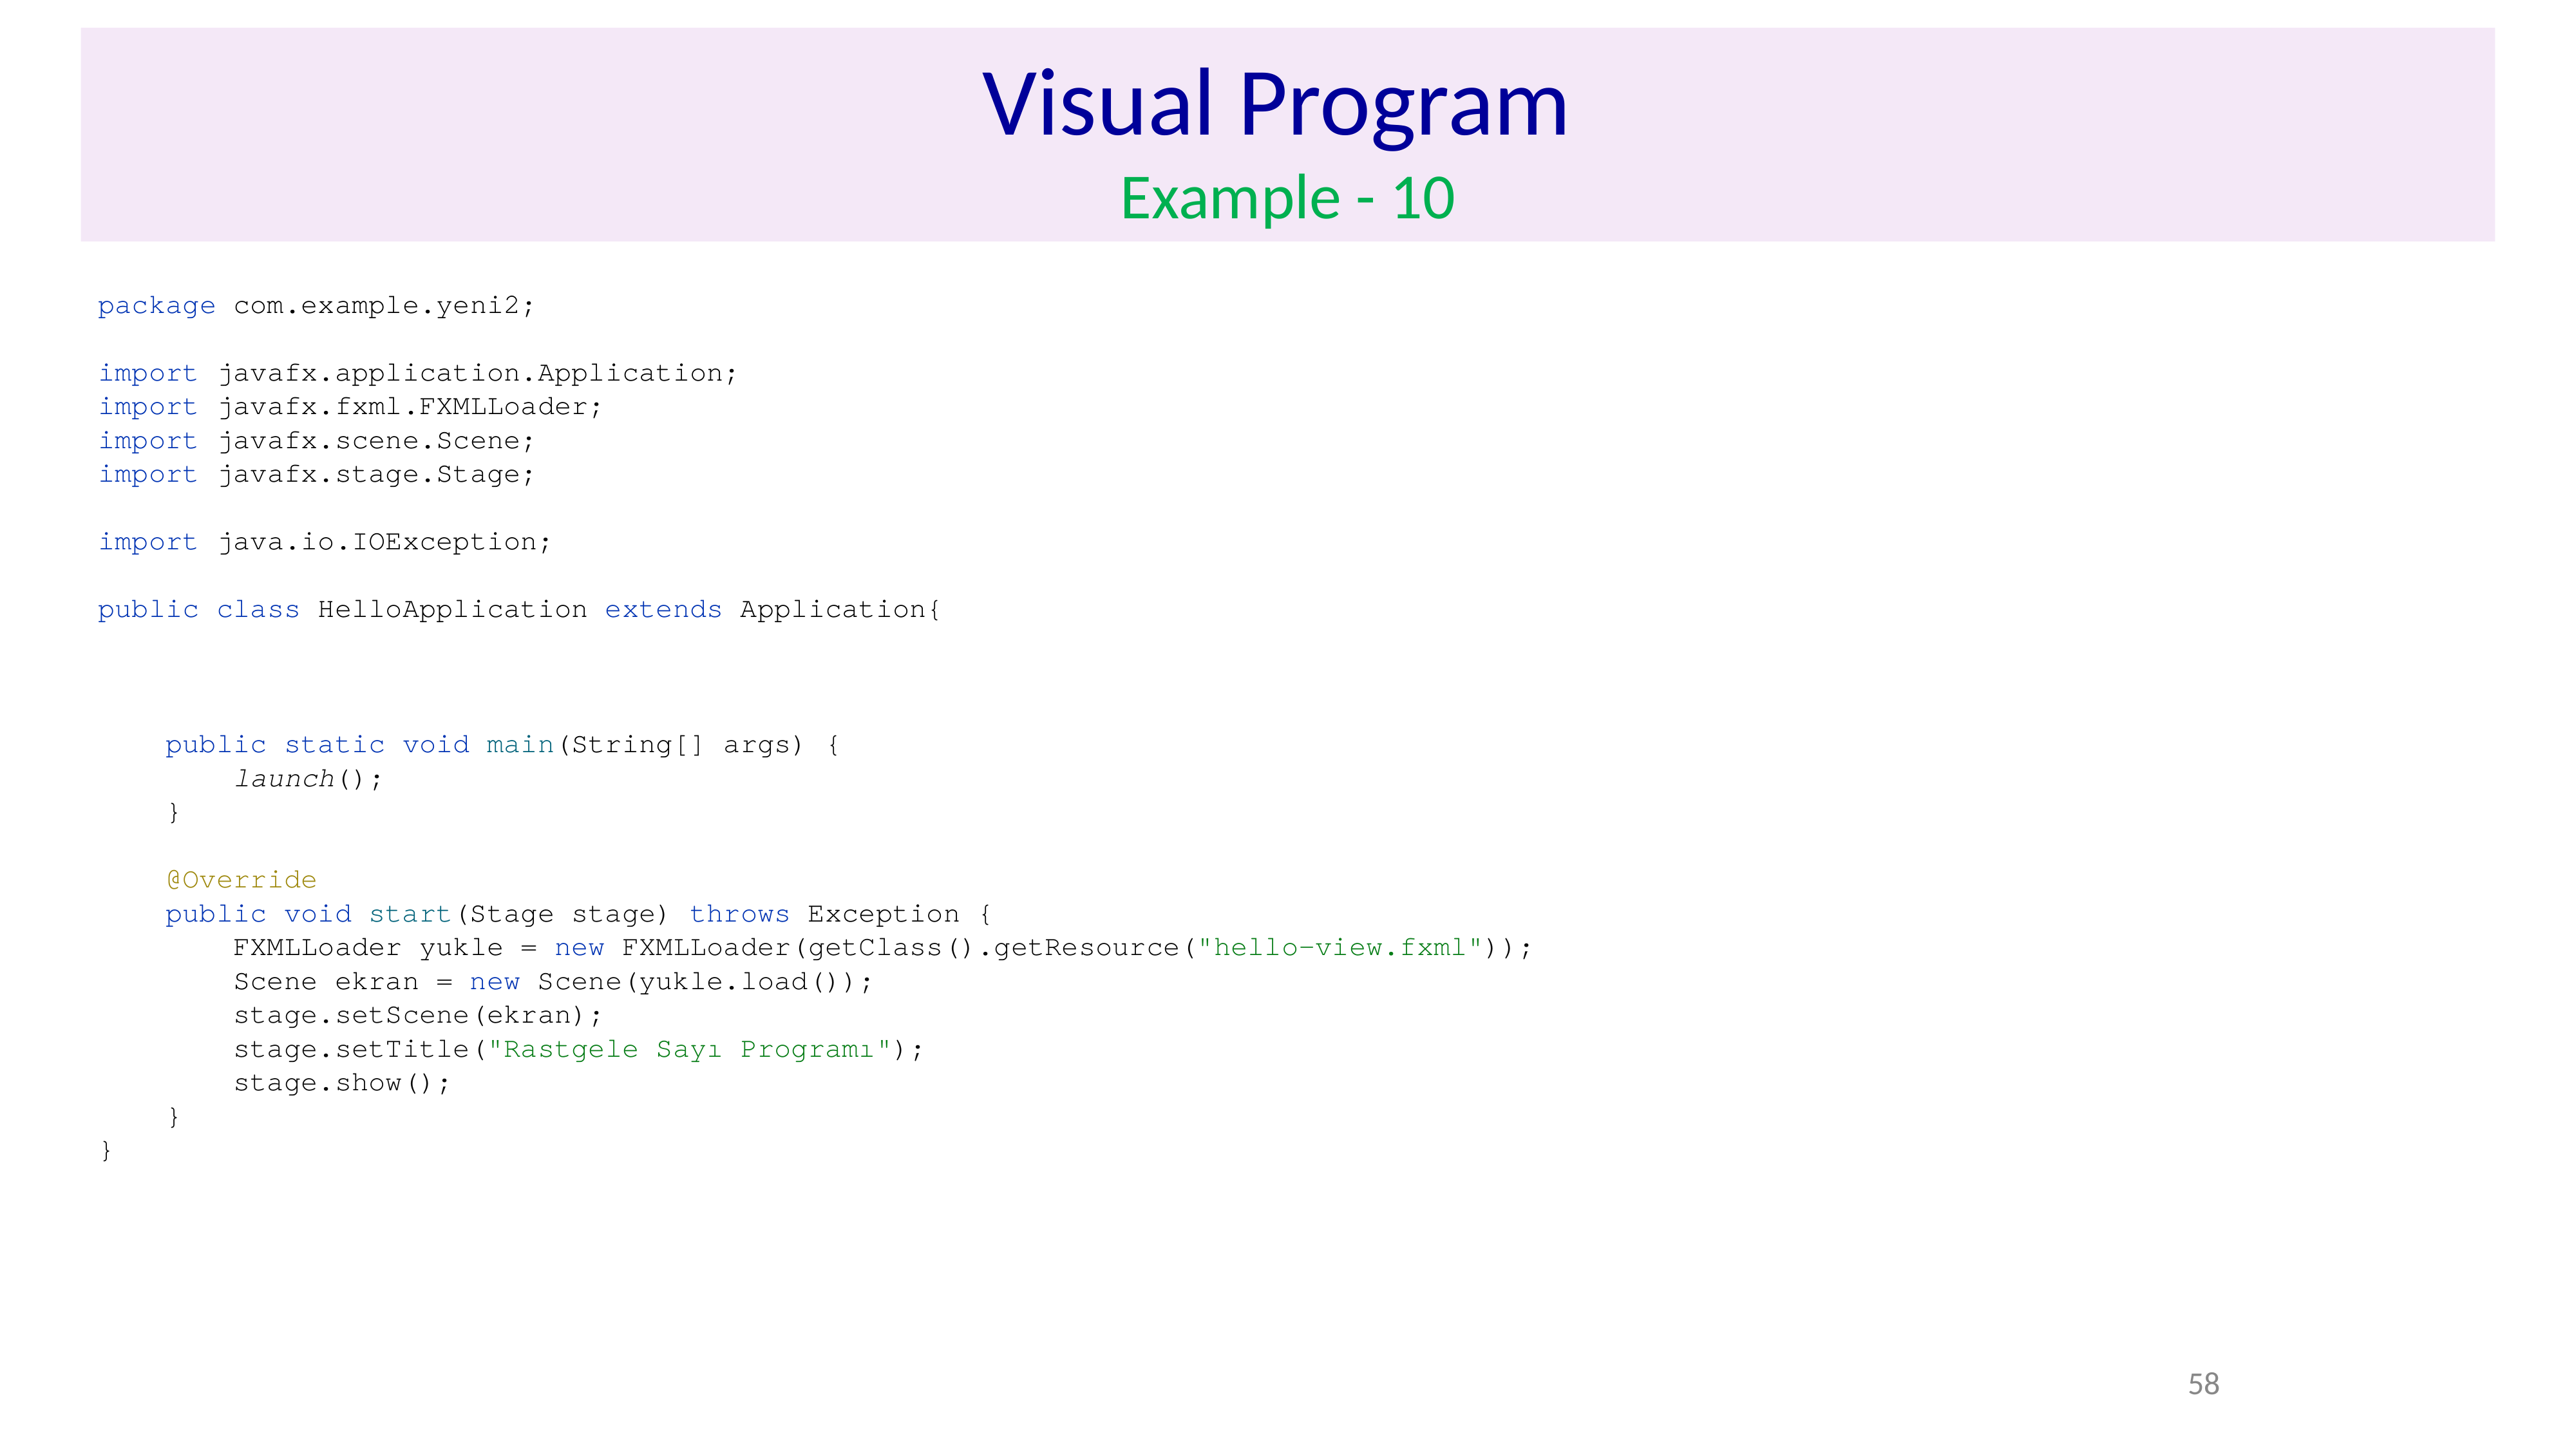

# Visual Program Example - 10
package com.example.yeni2;

import javafx.application.Application;
import javafx.fxml.FXMLLoader;
import javafx.scene.Scene;
import javafx.stage.Stage;

import java.io.IOException;

public class HelloApplication extends Application{

    public static void main(String[] args) {
        launch();
    }

    @Override
    public void start(Stage stage) throws Exception {
        FXMLLoader yukle = new FXMLLoader(getClass().getResource("hello-view.fxml"));
        Scene ekran = new Scene(yukle.load());
        stage.setScene(ekran);
        stage.setTitle("Rastgele Sayı Programı");
        stage.show();
    }
}
58